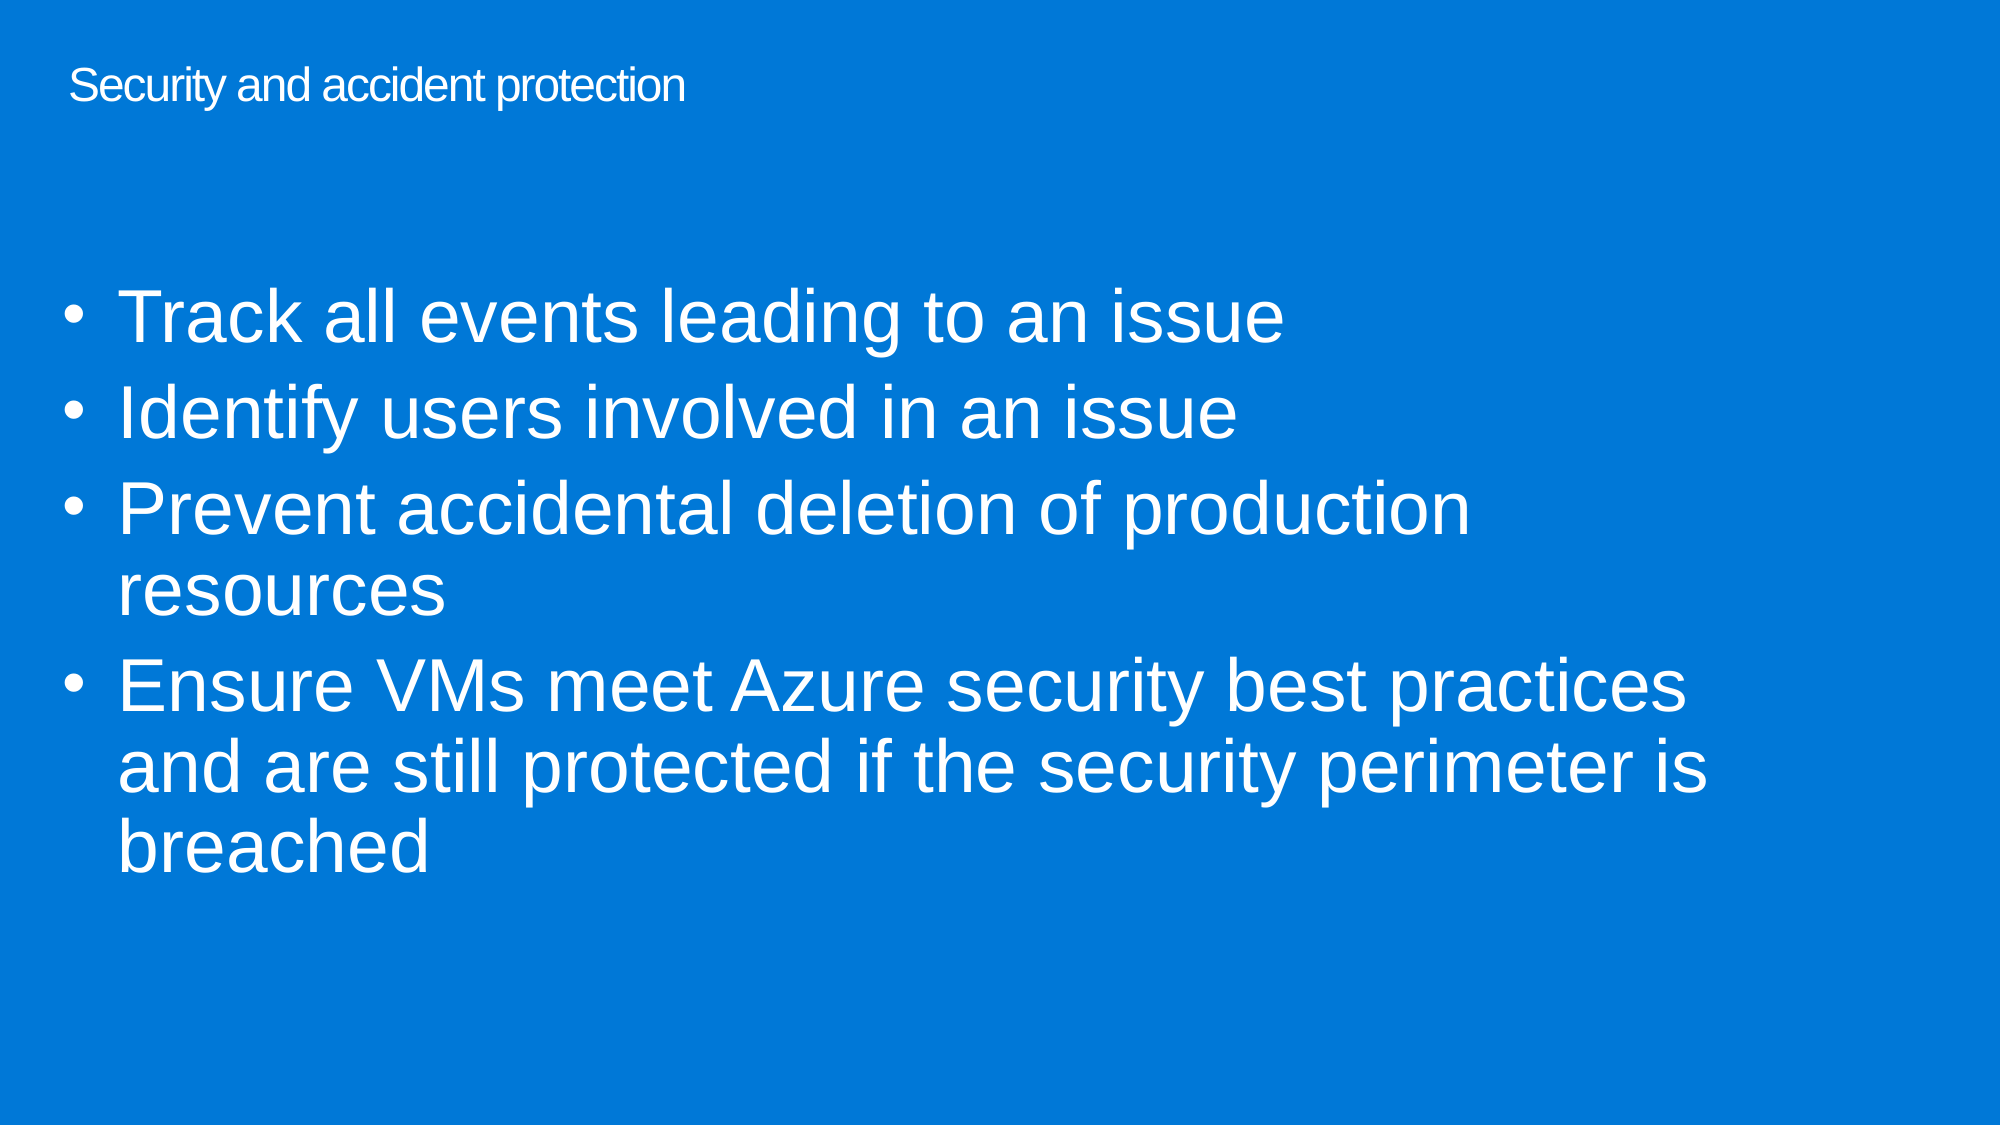

# Security and accident protection
Track all events leading to an issue
Identify users involved in an issue
Prevent accidental deletion of production resources
Ensure VMs meet Azure security best practices and are still protected if the security perimeter is breached